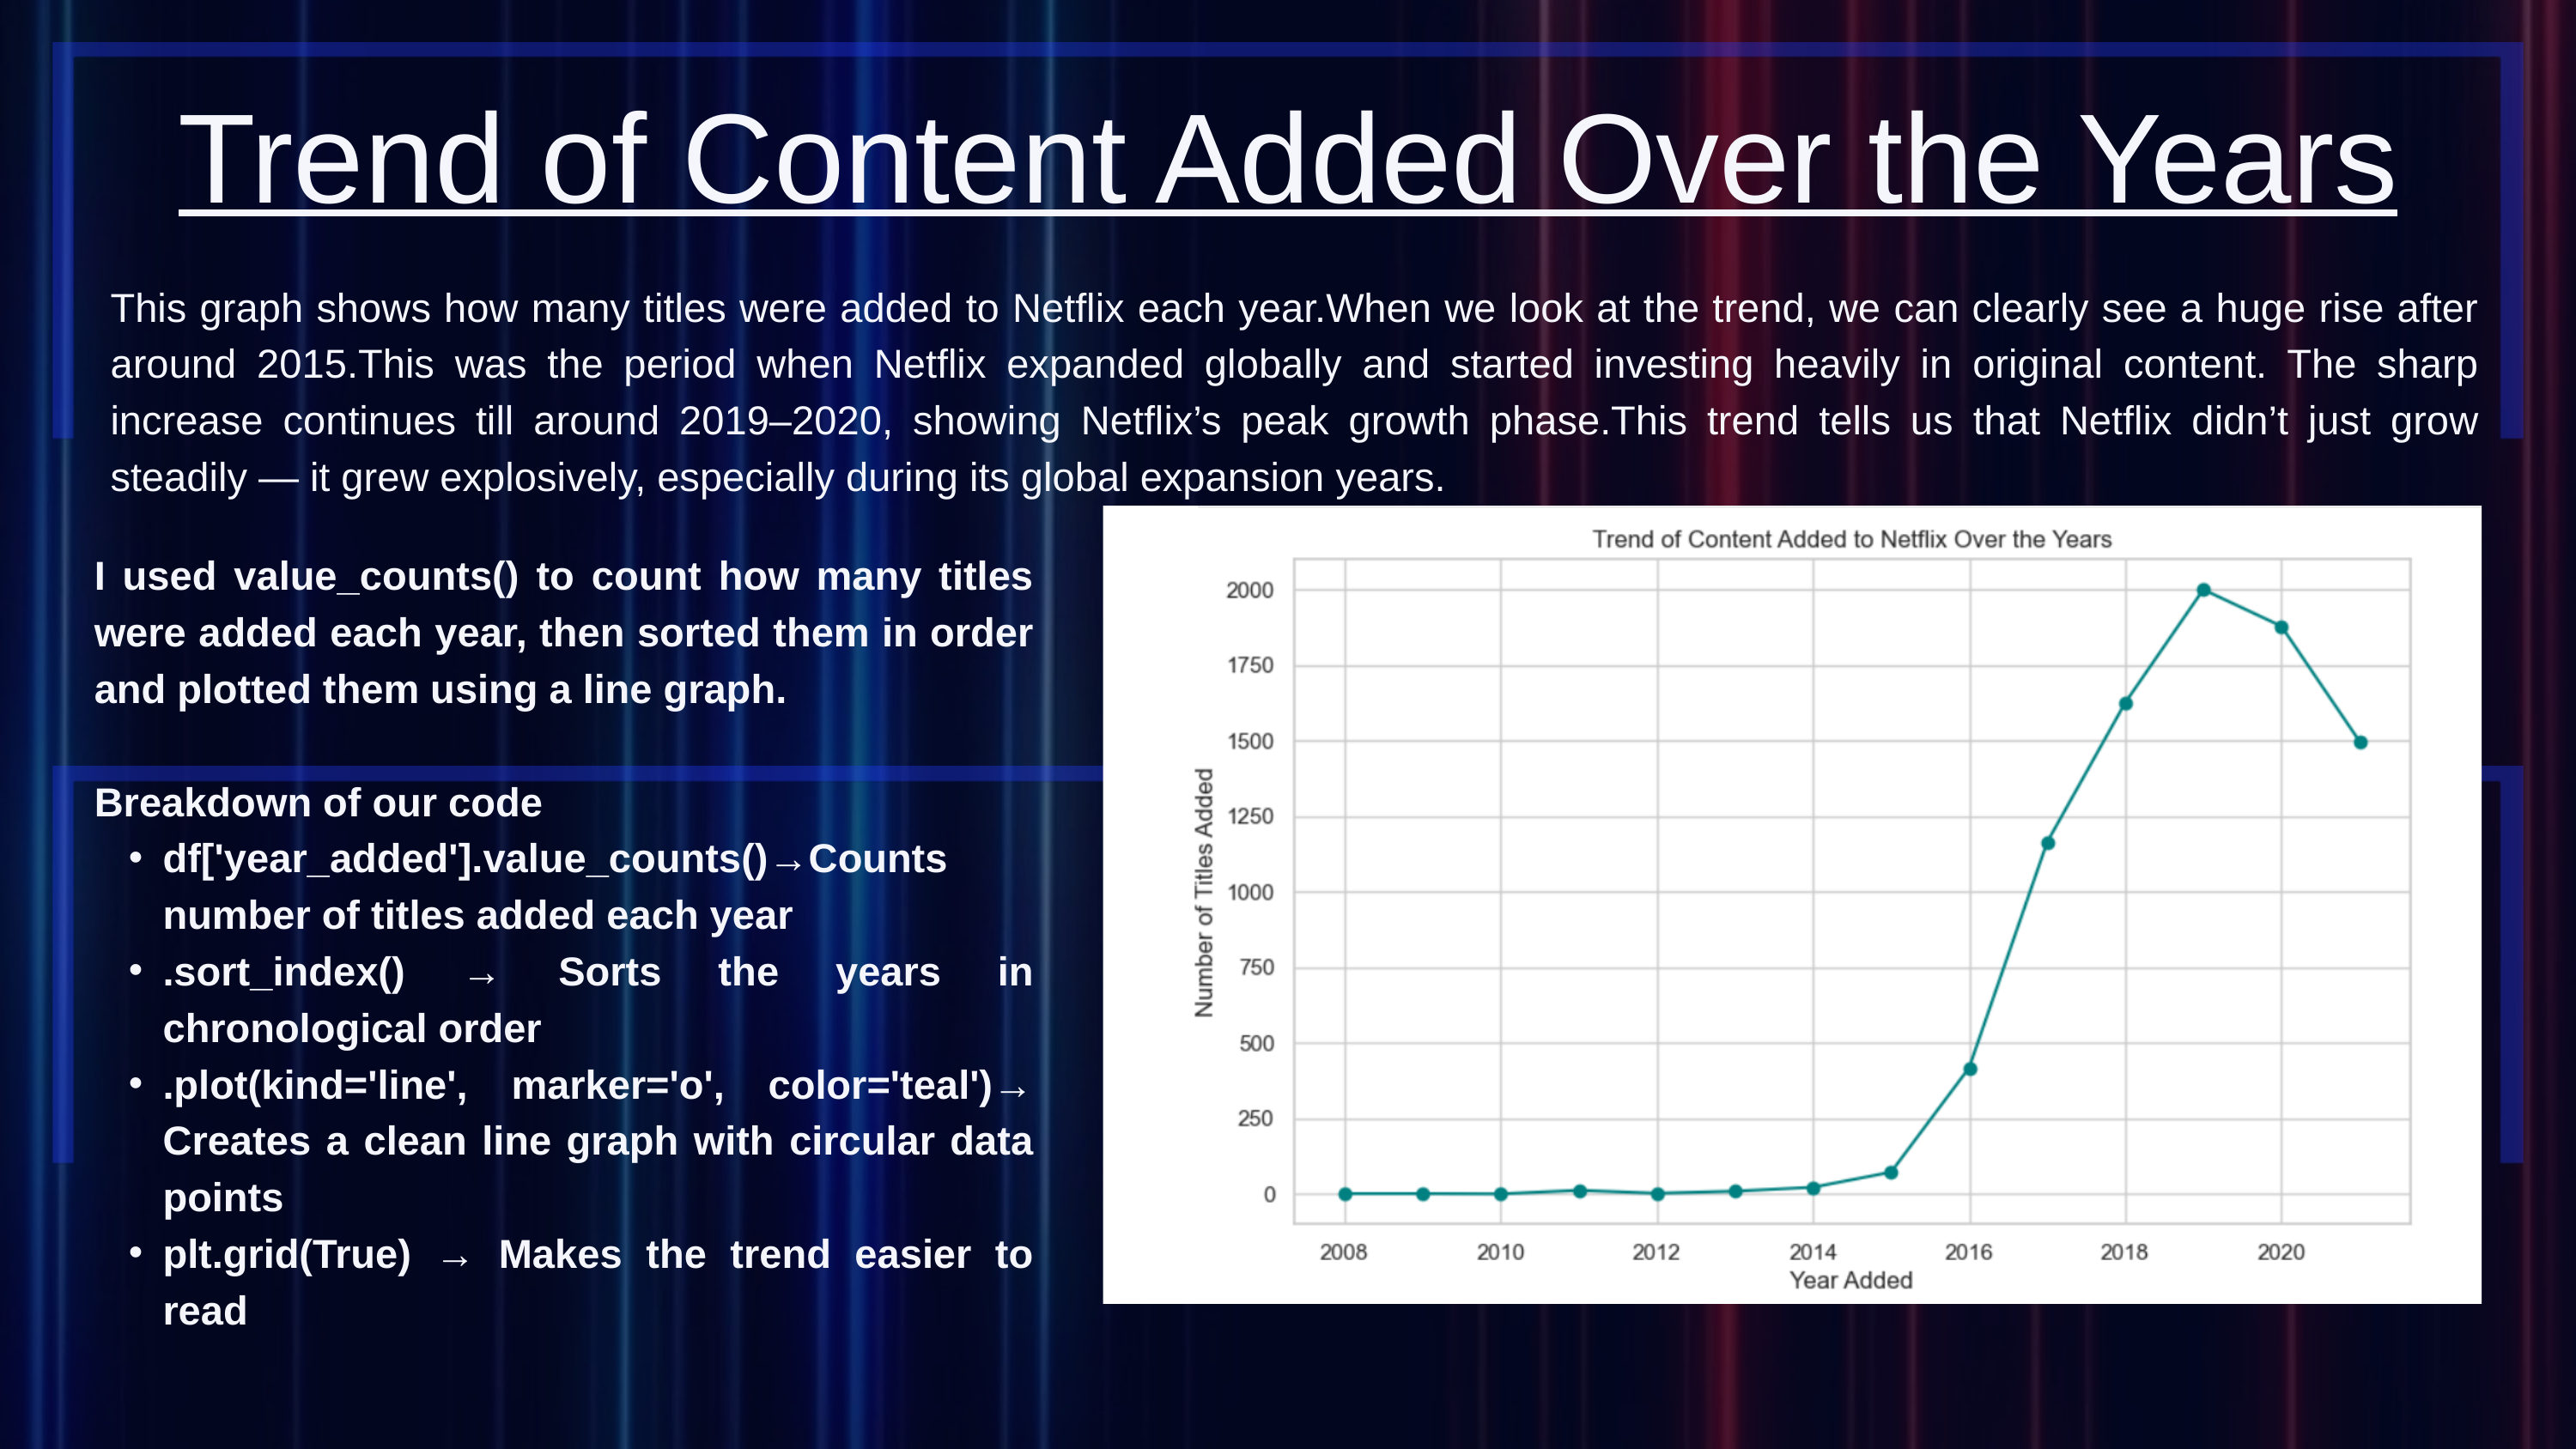

Trend of Content Added Over the Years
This graph shows how many titles were added to Netflix each year.When we look at the trend, we can clearly see a huge rise after around 2015.This was the period when Netflix expanded globally and started investing heavily in original content. The sharp increase continues till around 2019–2020, showing Netflix’s peak growth phase.This trend tells us that Netflix didn’t just grow steadily — it grew explosively, especially during its global expansion years.

I used value_counts() to count how many titles were added each year, then sorted them in order and plotted them using a line graph.

Breakdown of our code
df['year_added'].value_counts()→Counts number of titles added each year
.sort_index() → Sorts the years in chronological order
.plot(kind='line', marker='o', color='teal')→ Creates a clean line graph with circular data points
plt.grid(True) → Makes the trend easier to read